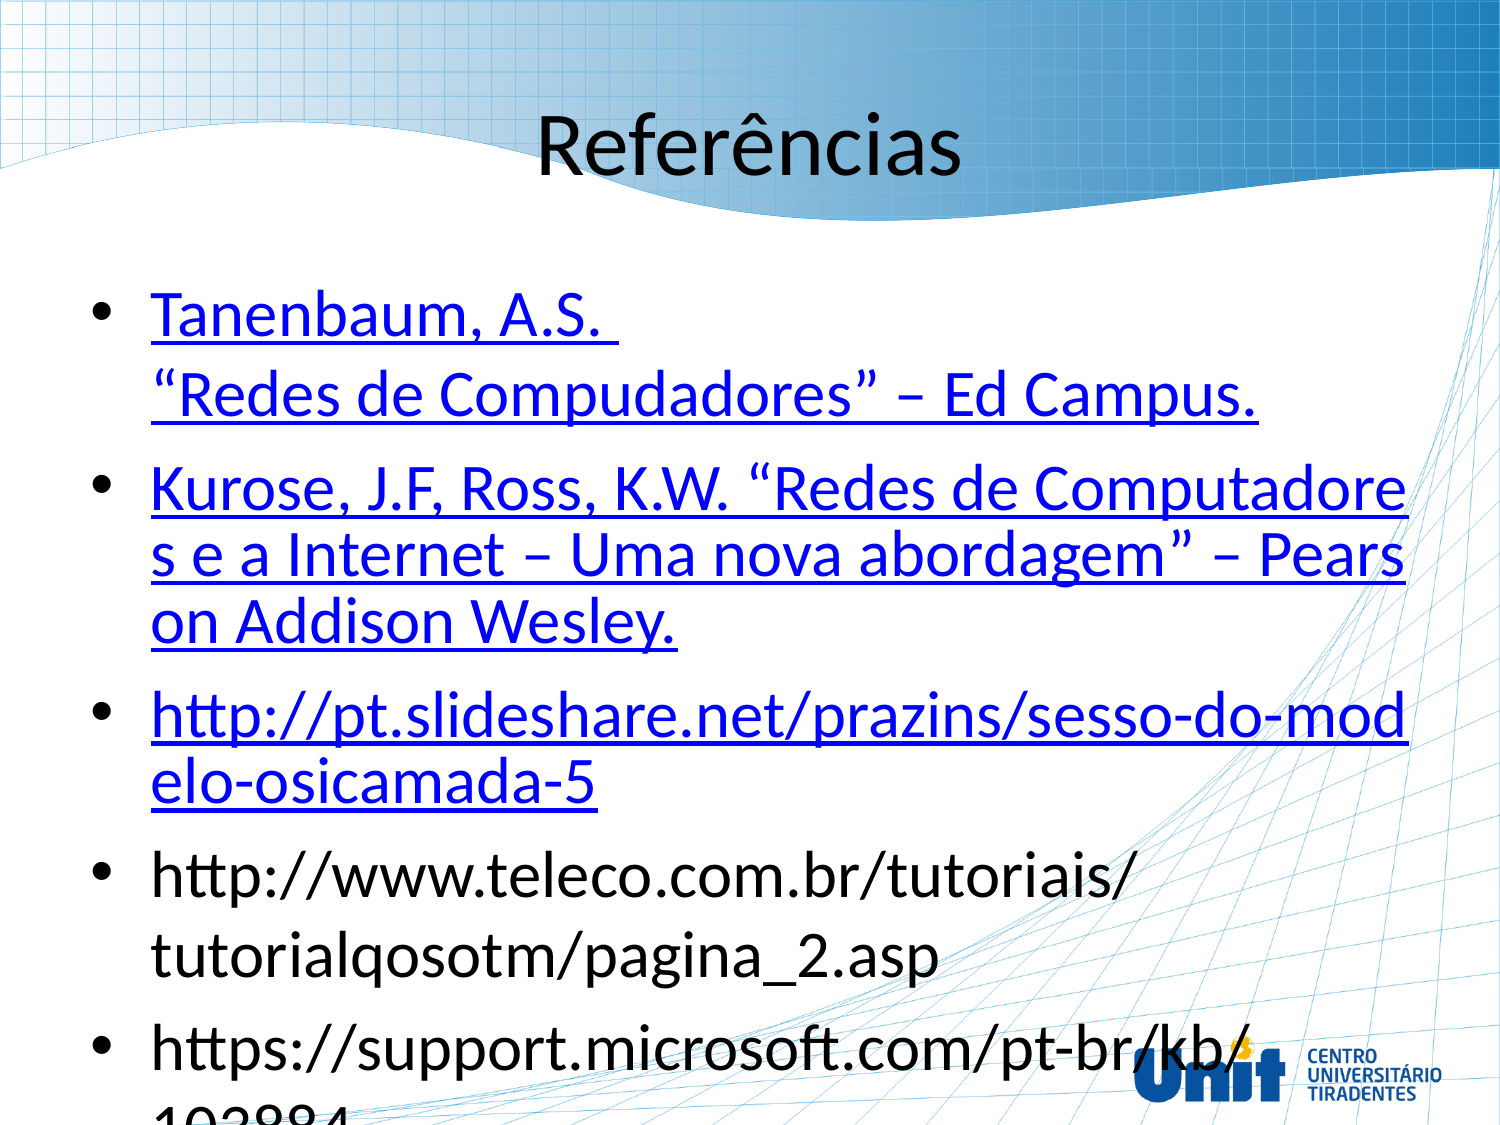

# Referências
Tanenbaum, A.S. “Redes de Compudadores” – Ed Campus.
Kurose, J.F, Ross, K.W. “Redes de Computadores e a Internet – Uma nova abordagem” – Pearson Addison Wesley.
http://pt.slideshare.net/prazins/sesso-do-modelo-osicamada-5
http://www.teleco.com.br/tutoriais/tutorialqosotm/pagina_2.asp
https://support.microsoft.com/pt-br/kb/103884